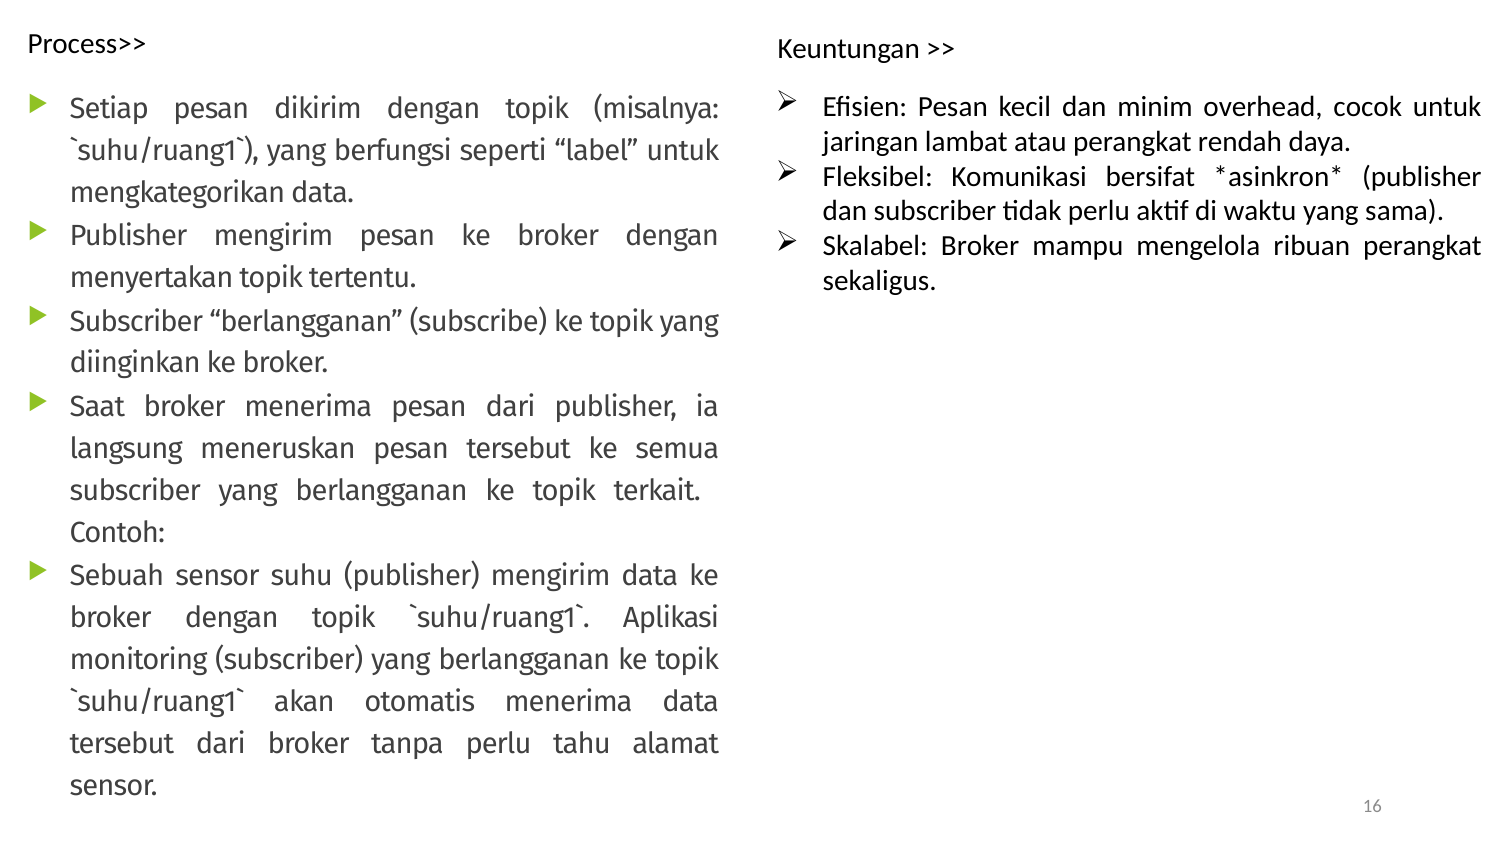

# Process>>
Keuntungan >>
Setiap pesan dikirim dengan topik (misalnya: `suhu/ruang1`), yang berfungsi seperti “label” untuk mengkategorikan data.
Publisher mengirim pesan ke broker dengan menyertakan topik tertentu.
Subscriber “berlangganan” (subscribe) ke topik yang diinginkan ke broker.
Saat broker menerima pesan dari publisher, ia langsung meneruskan pesan tersebut ke semua subscriber yang berlangganan ke topik terkait.  Contoh:
Sebuah sensor suhu (publisher) mengirim data ke broker dengan topik `suhu/ruang1`. Aplikasi monitoring (subscriber) yang berlangganan ke topik `suhu/ruang1` akan otomatis menerima data tersebut dari broker tanpa perlu tahu alamat sensor.
Efisien: Pesan kecil dan minim overhead, cocok untuk jaringan lambat atau perangkat rendah daya.
Fleksibel: Komunikasi bersifat *asinkron* (publisher dan subscriber tidak perlu aktif di waktu yang sama).
Skalabel: Broker mampu mengelola ribuan perangkat sekaligus.
16